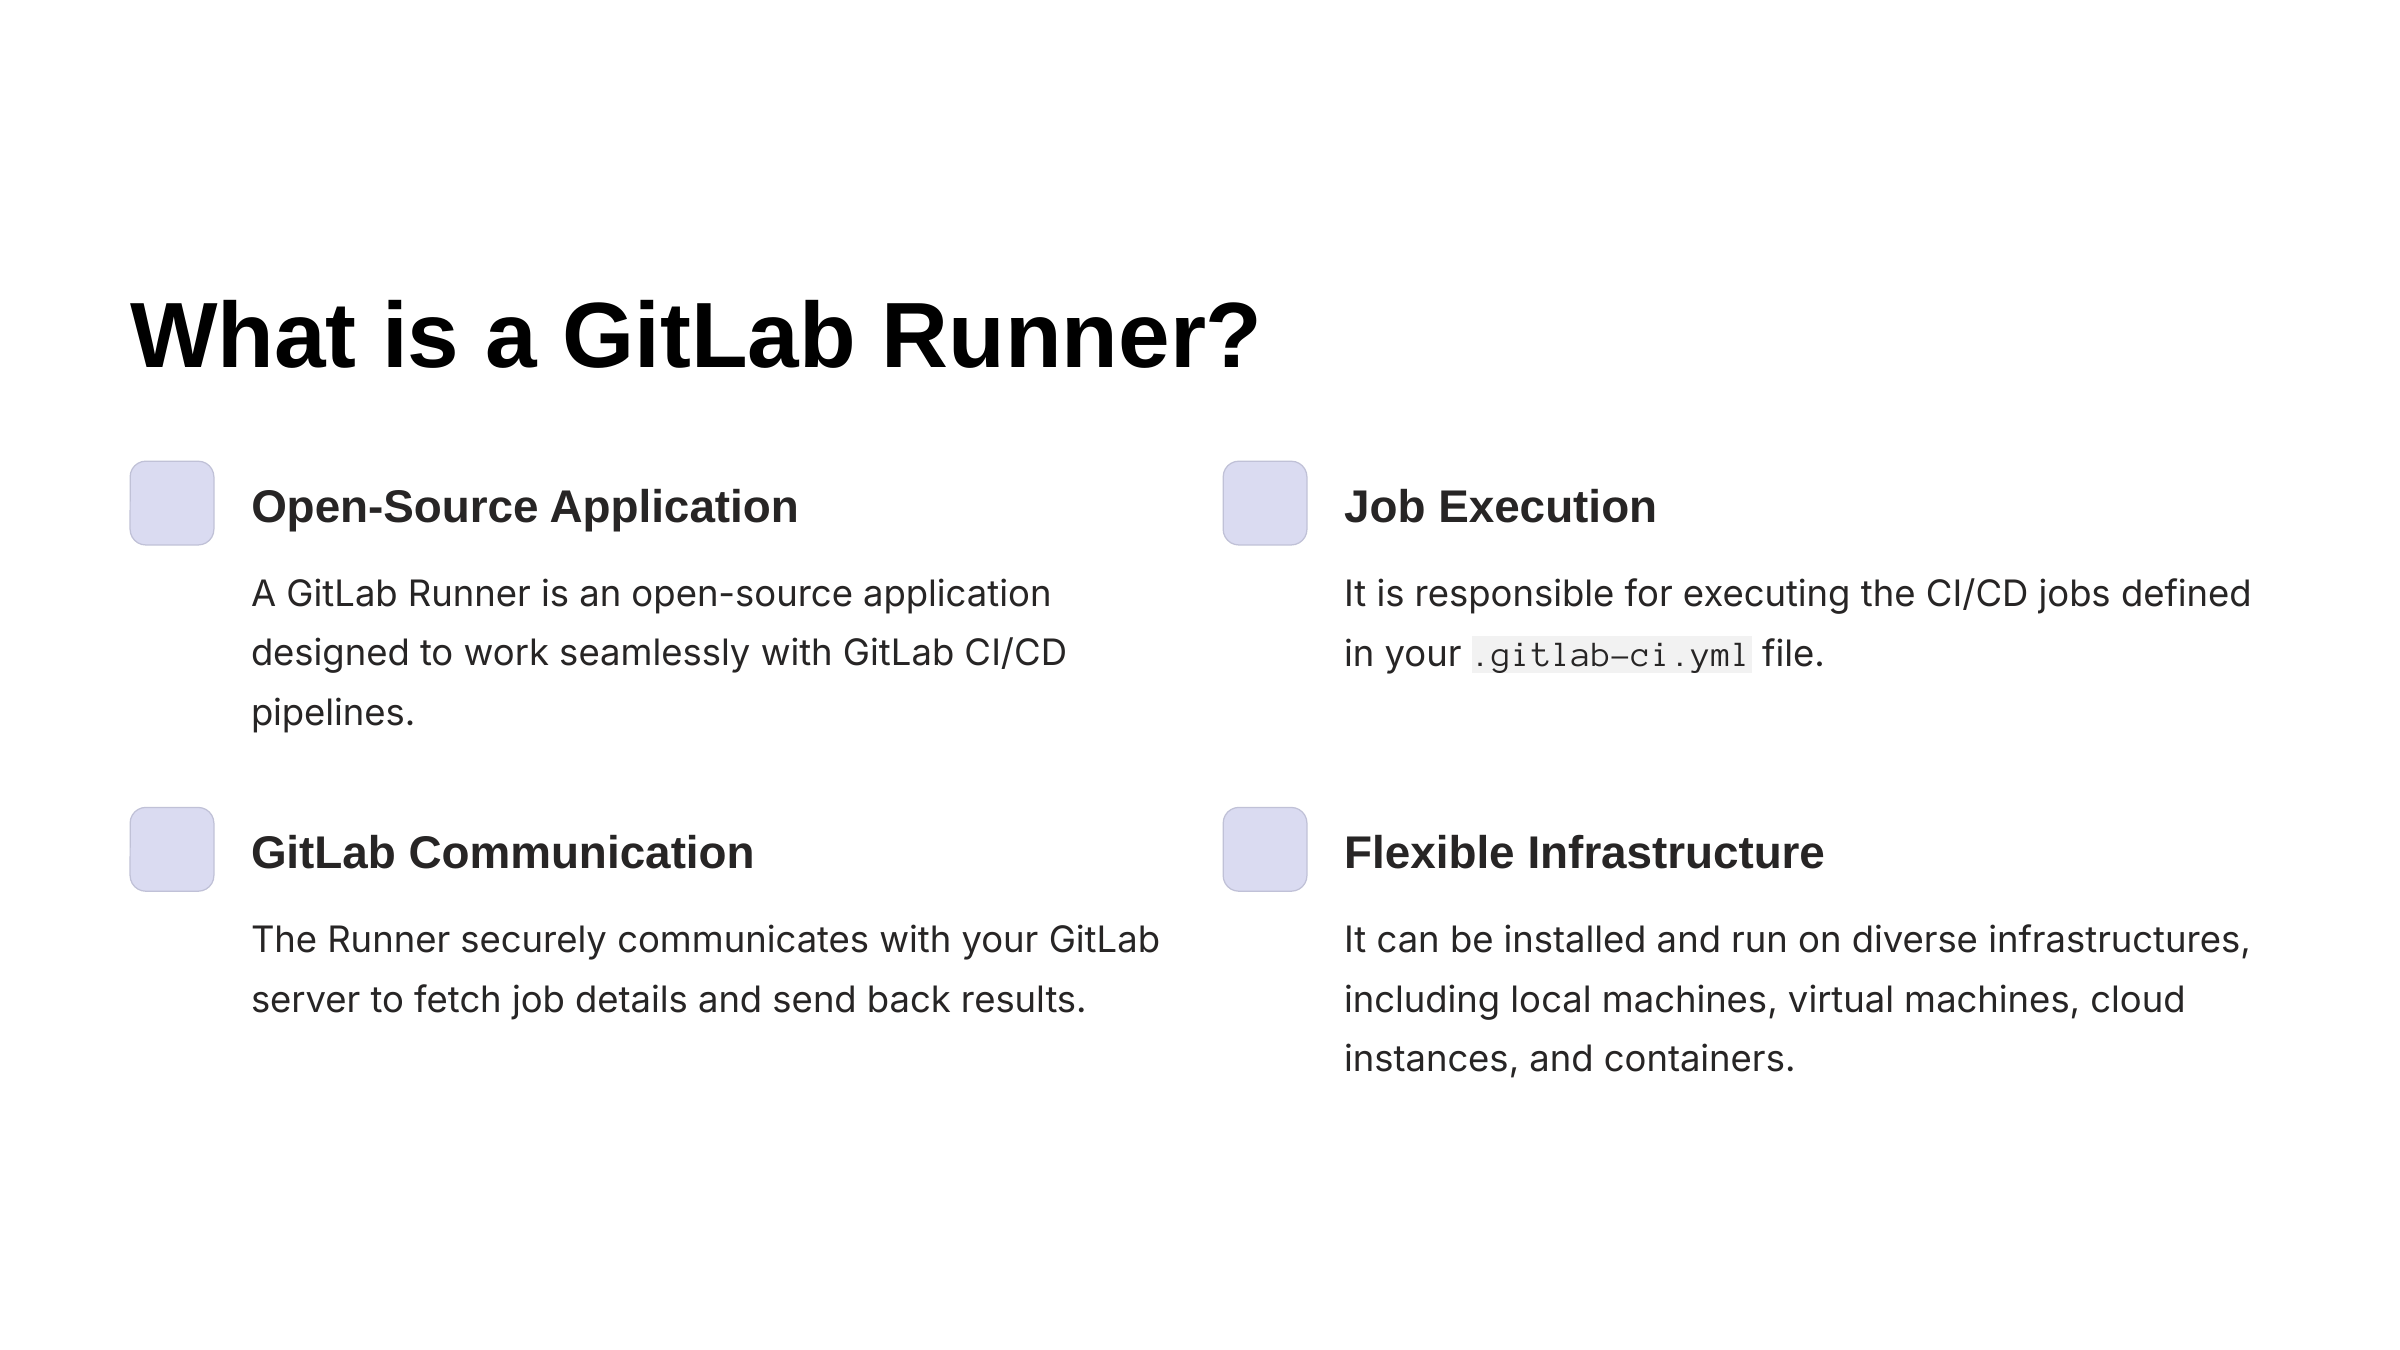

What is a GitLab Runner?

Open-Source Application
Job Execution
A GitLab Runner is an open-source application designed to work seamlessly with GitLab CI/CD pipelines.
It is responsible for executing the CI/CD jobs defined in your .gitlab-ci.yml file.

GitLab Communication
Flexible Infrastructure
The Runner securely communicates with your GitLab server to fetch job details and send back results.
It can be installed and run on diverse infrastructures, including local machines, virtual machines, cloud instances, and containers.